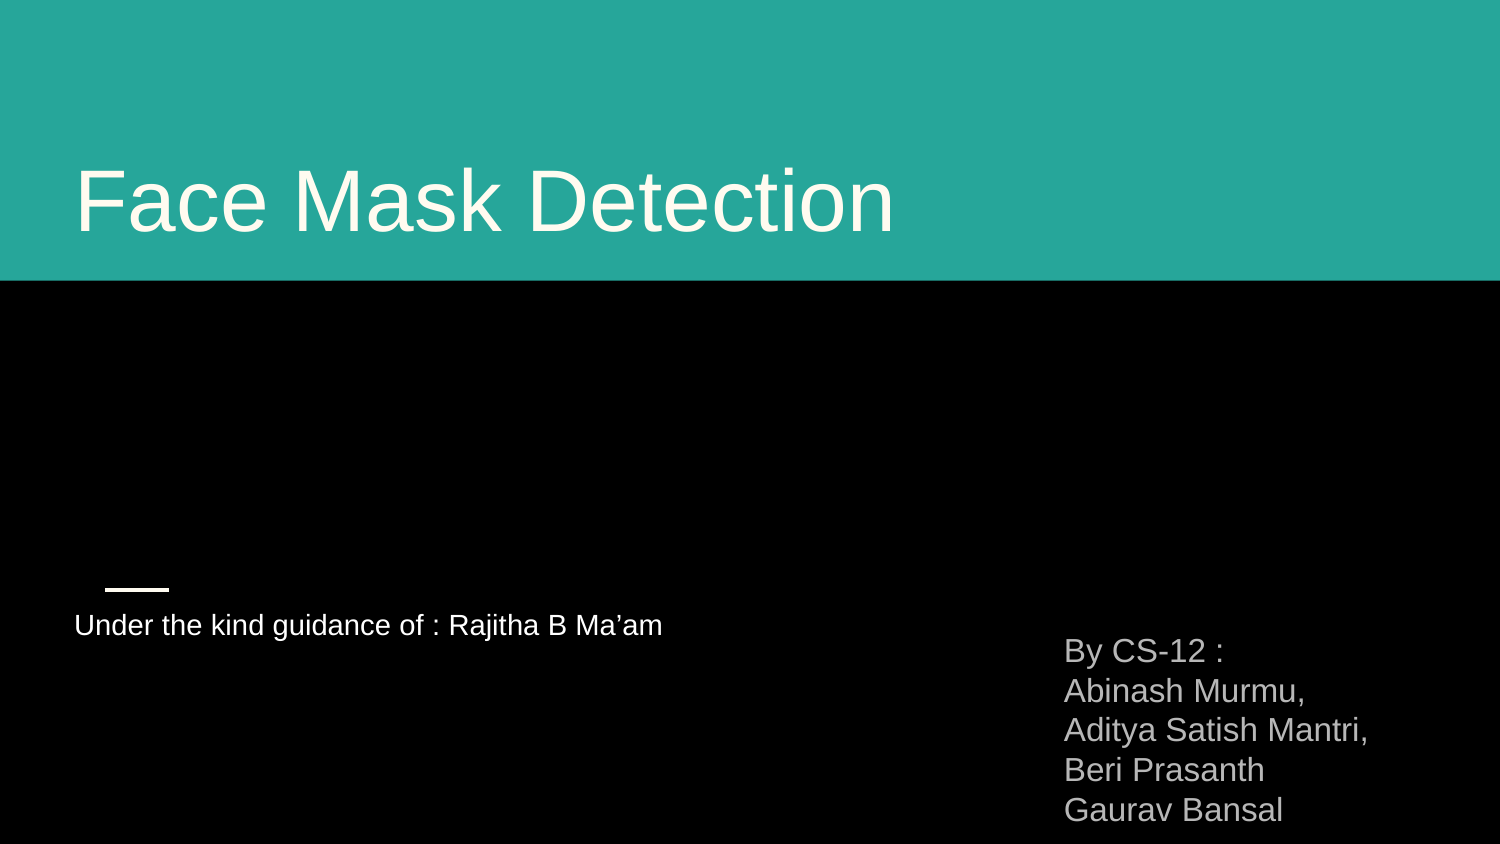

# Face Mask Detection
Under the kind guidance of : Rajitha B Ma’am
By CS-12 :
Abinash Murmu,
Aditya Satish Mantri,
Beri Prasanth
Gaurav Bansal